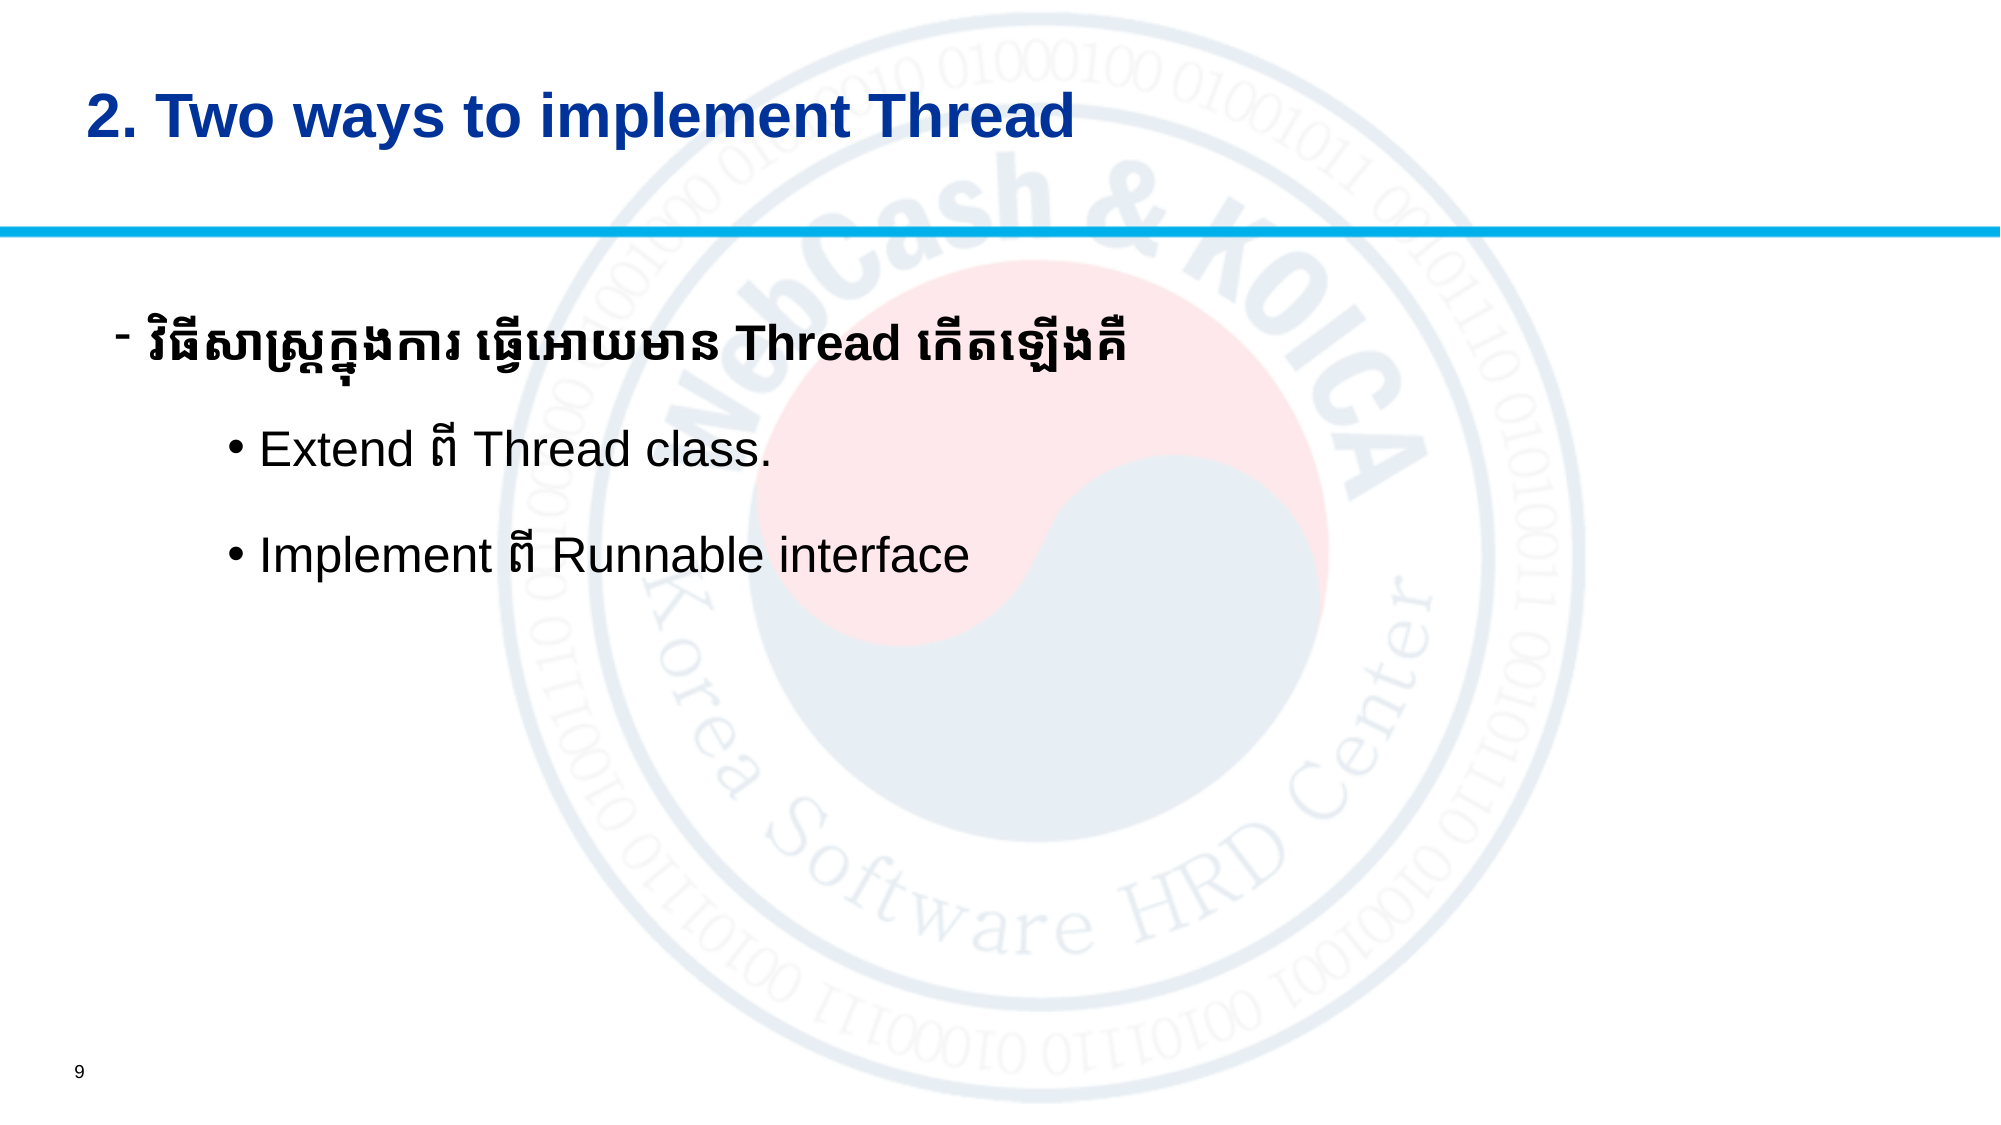

# 2. Two ways to implement Thread
វិធីសាស្ត្រក្នុងការ ធ្វើអោយមាន Thread កើតឡើងគឺ
 Extend ពី Thread class.
 Implement ពី Runnable interface
9